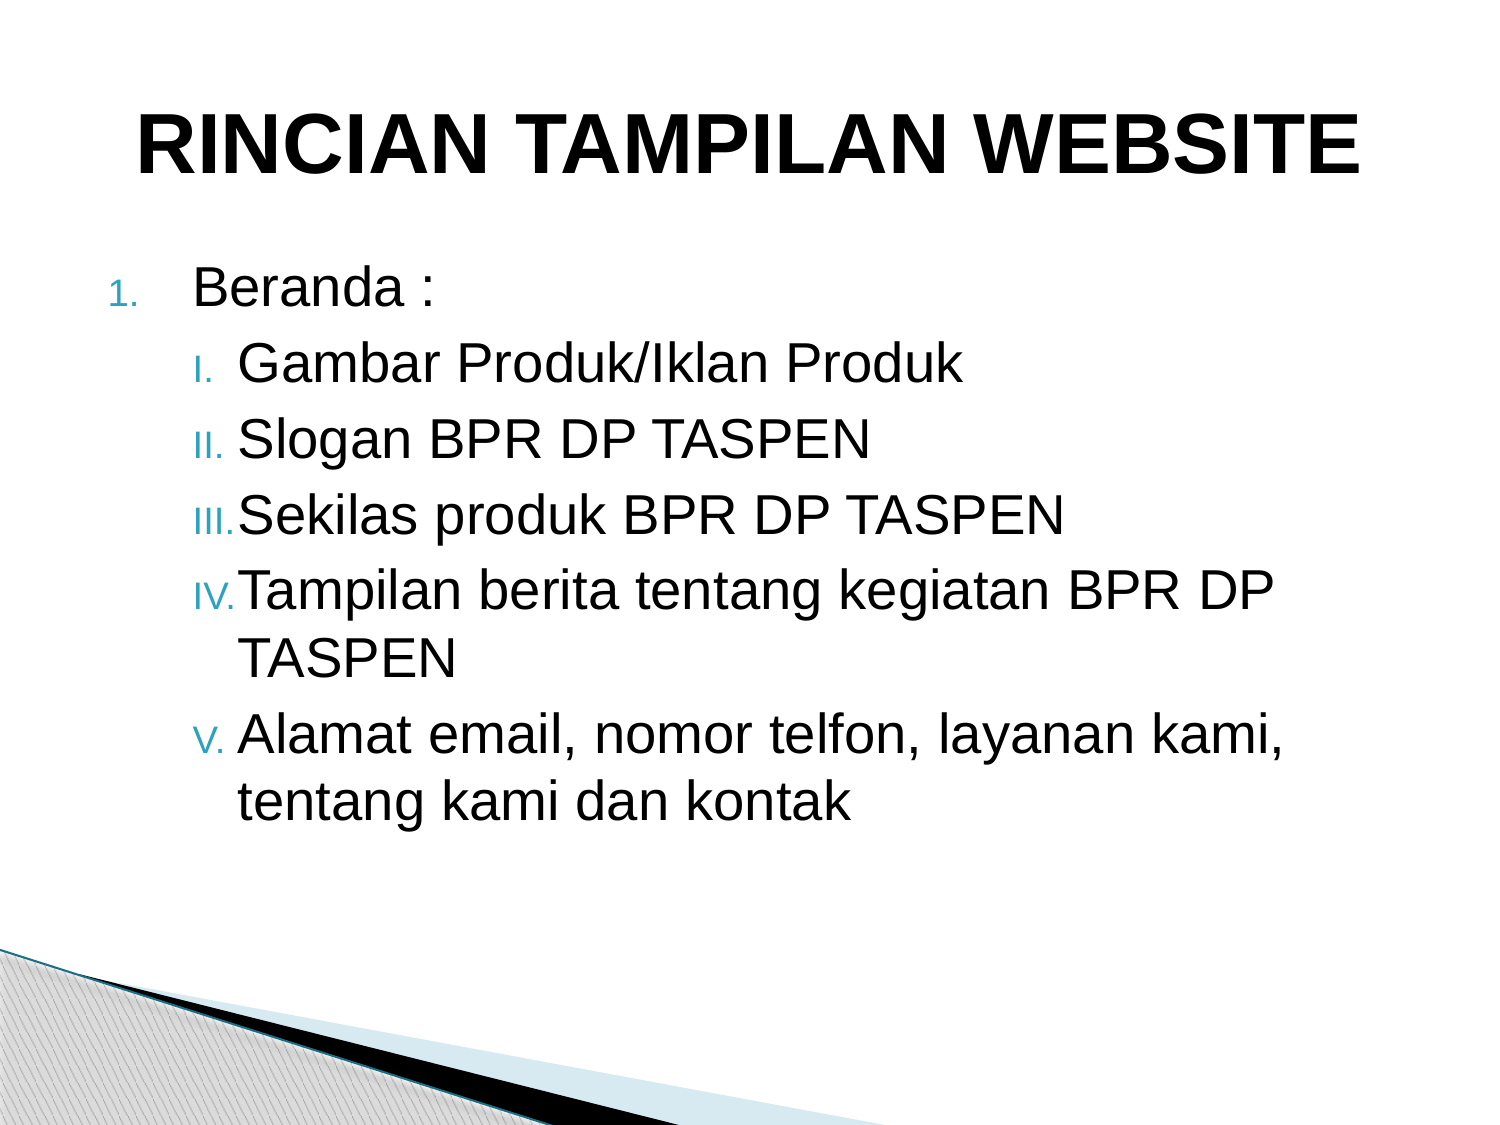

# RINCIAN TAMPILAN WEBSITE
Beranda :
Gambar Produk/Iklan Produk
Slogan BPR DP TASPEN
Sekilas produk BPR DP TASPEN
Tampilan berita tentang kegiatan BPR DP TASPEN
Alamat email, nomor telfon, layanan kami, tentang kami dan kontak